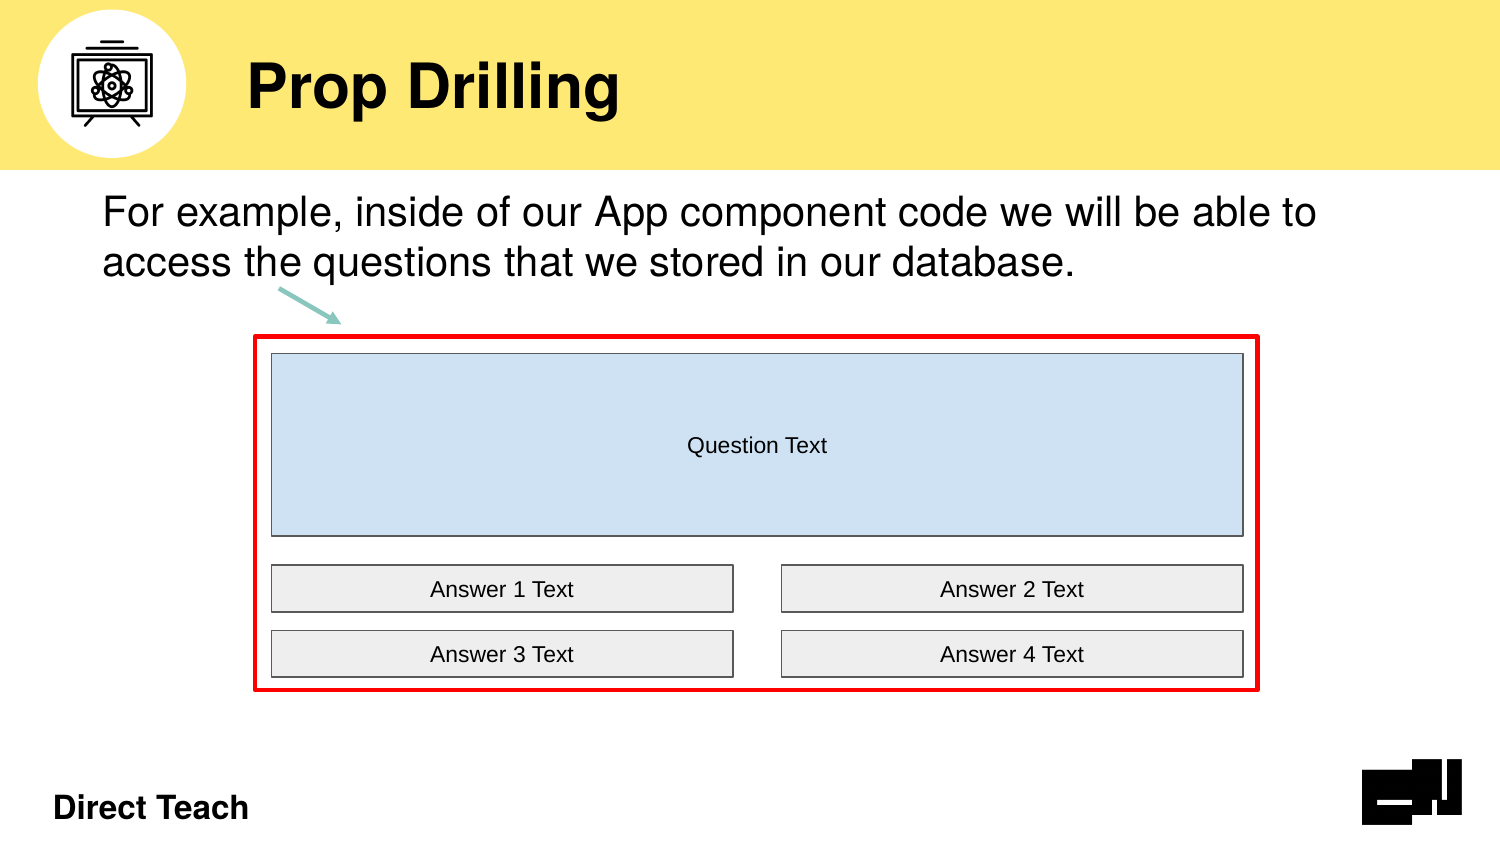

# Prop Drilling
For example, inside of our App component code we will be able to access the questions that we stored in our database.

Question Text
Answer 1 Text
Answer 2 Text
Answer 3 Text
Answer 4 Text